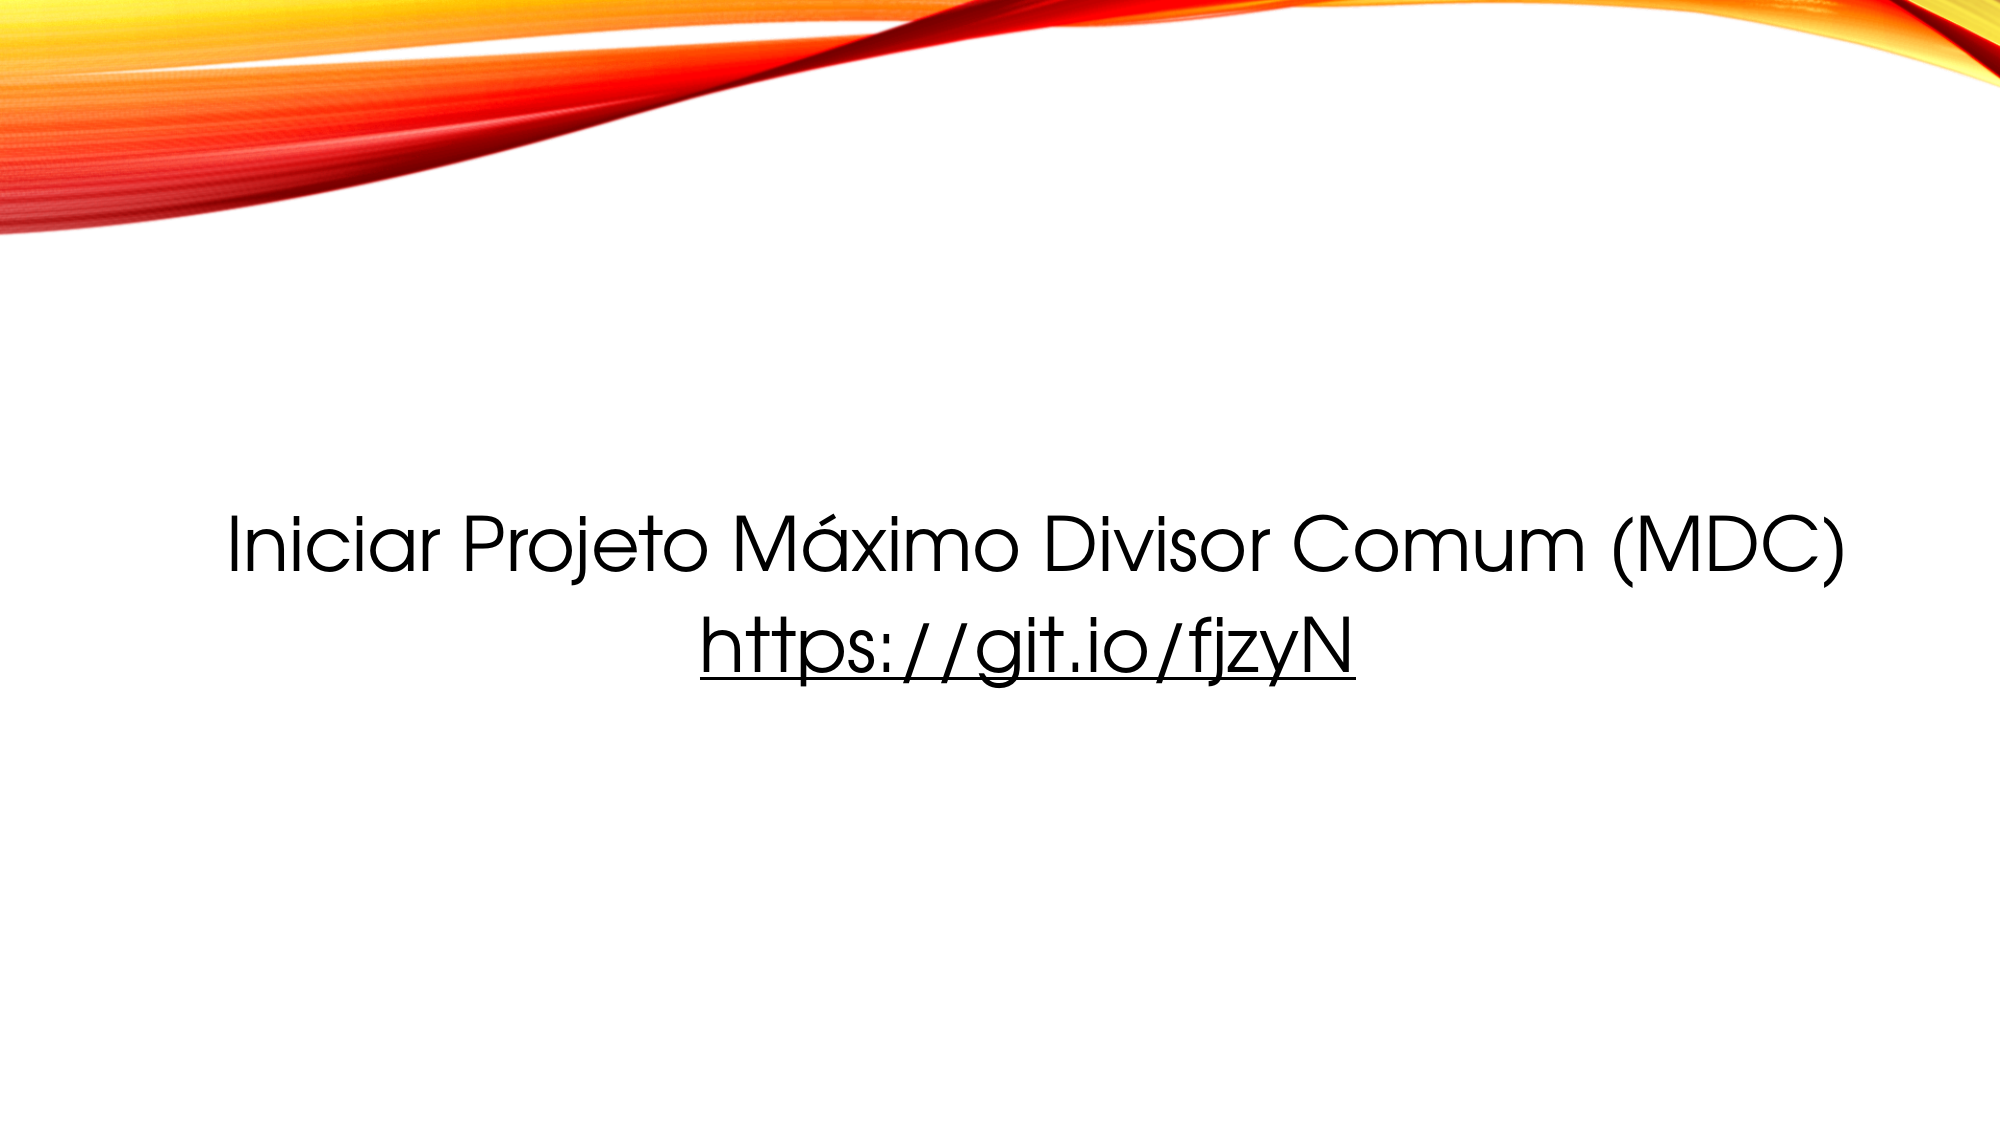

Iniciar Projeto Máximo Divisor Comum (MDC)
https://git.io/fjzyN